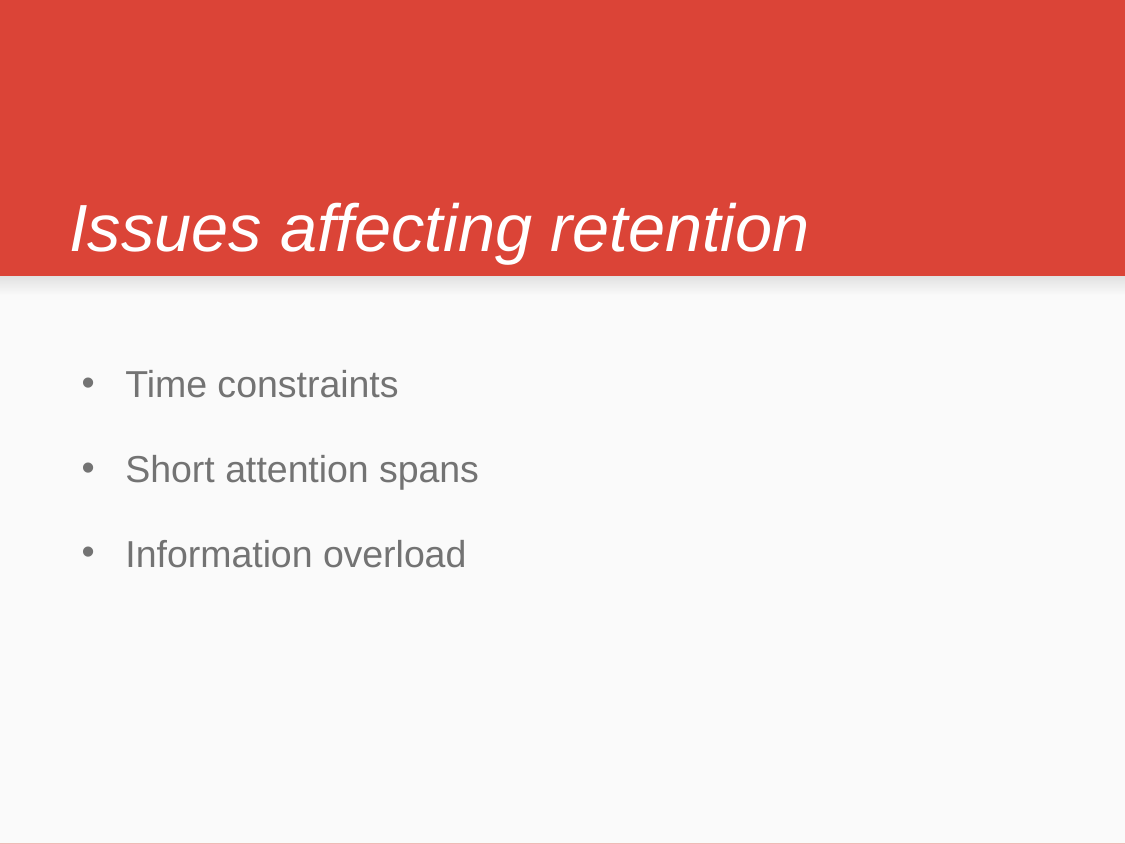

# Issues affecting retention
Time constraints
Short attention spans
Information overload